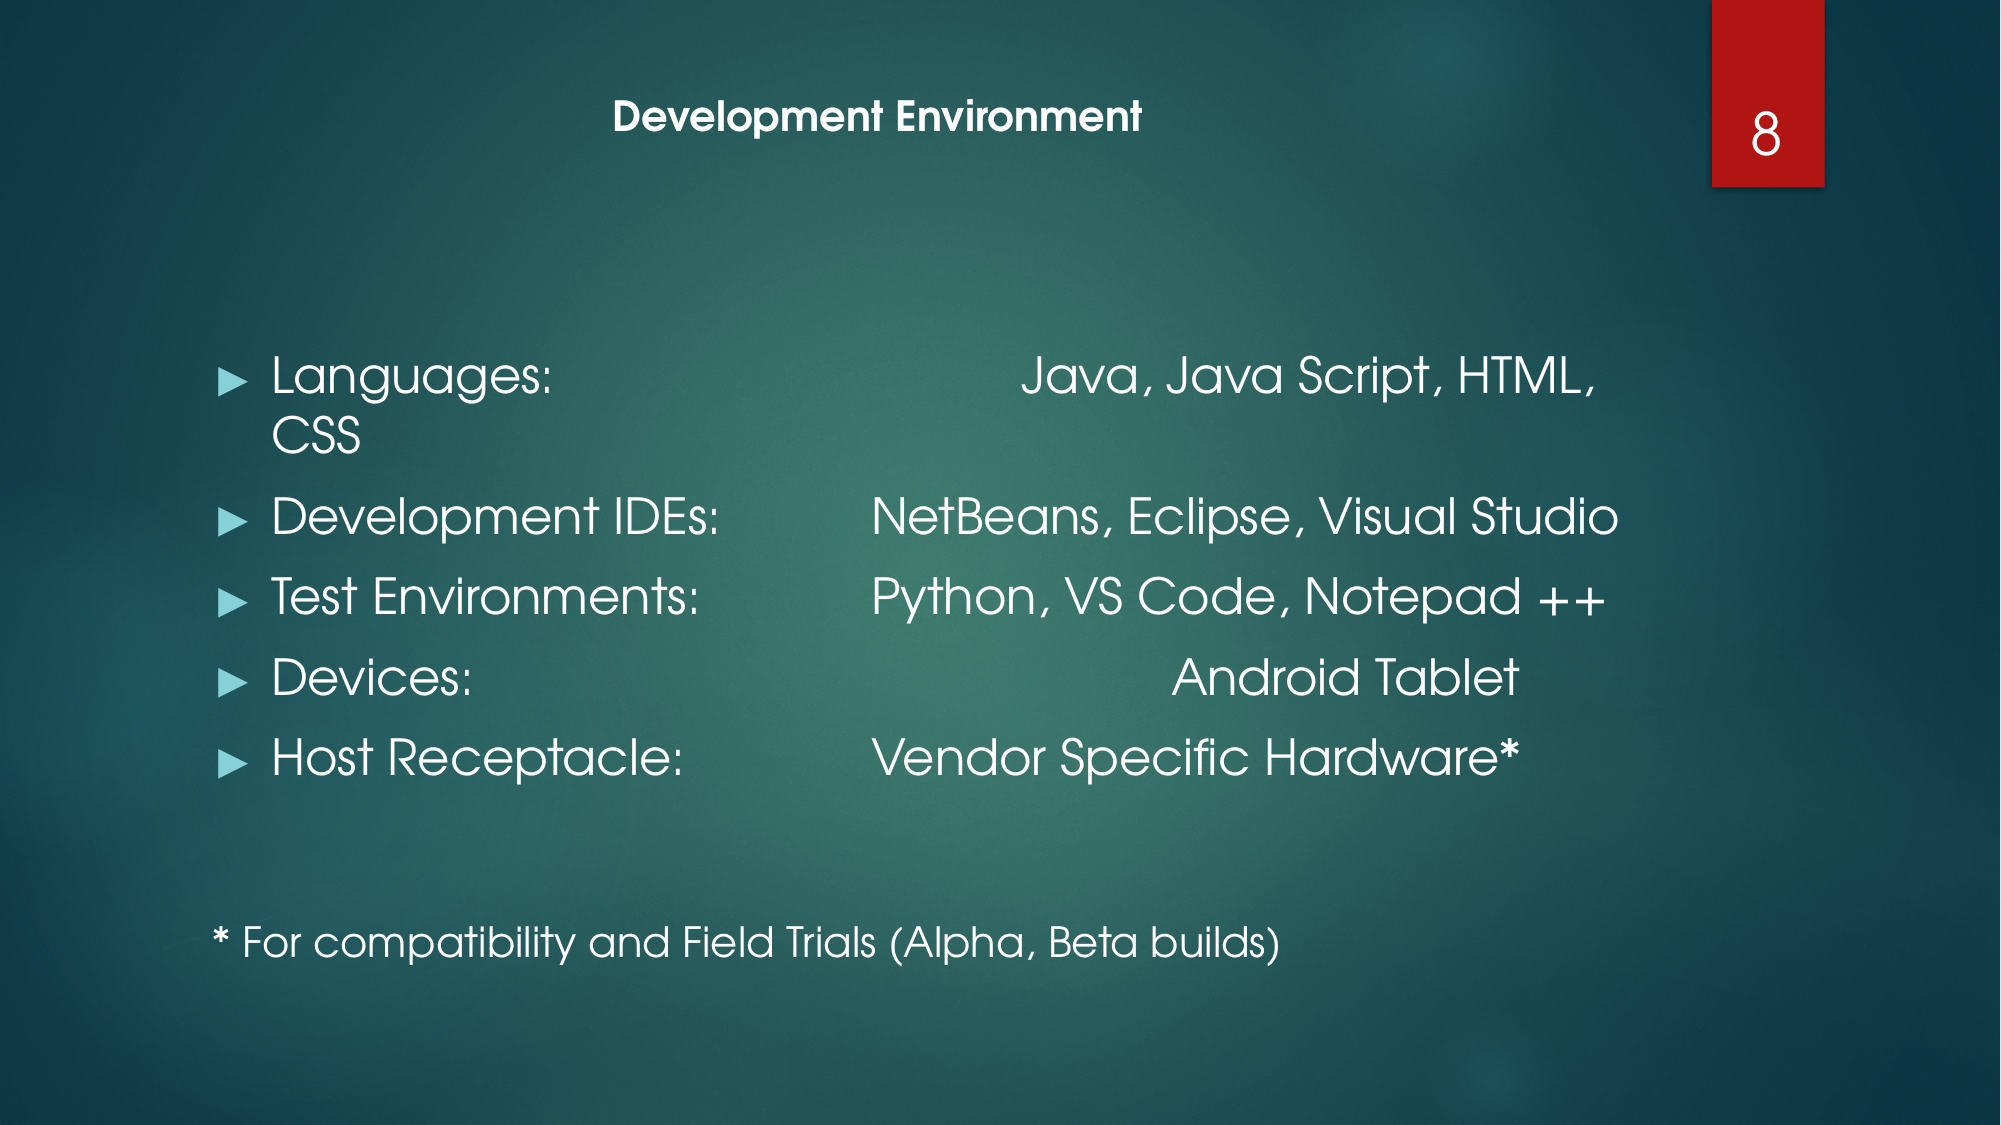

8
# Development Environment
Languages: 				Java, Java Script, HTML, CSS
Development IDEs:	NetBeans, Eclipse, Visual Studio
Test Environments: 		Python, VS Code, Notepad ++
Devices: 					Android Tablet
Host Receptacle:		Vendor Specific Hardware*

* For compatibility and Field Trials (Alpha, Beta builds)